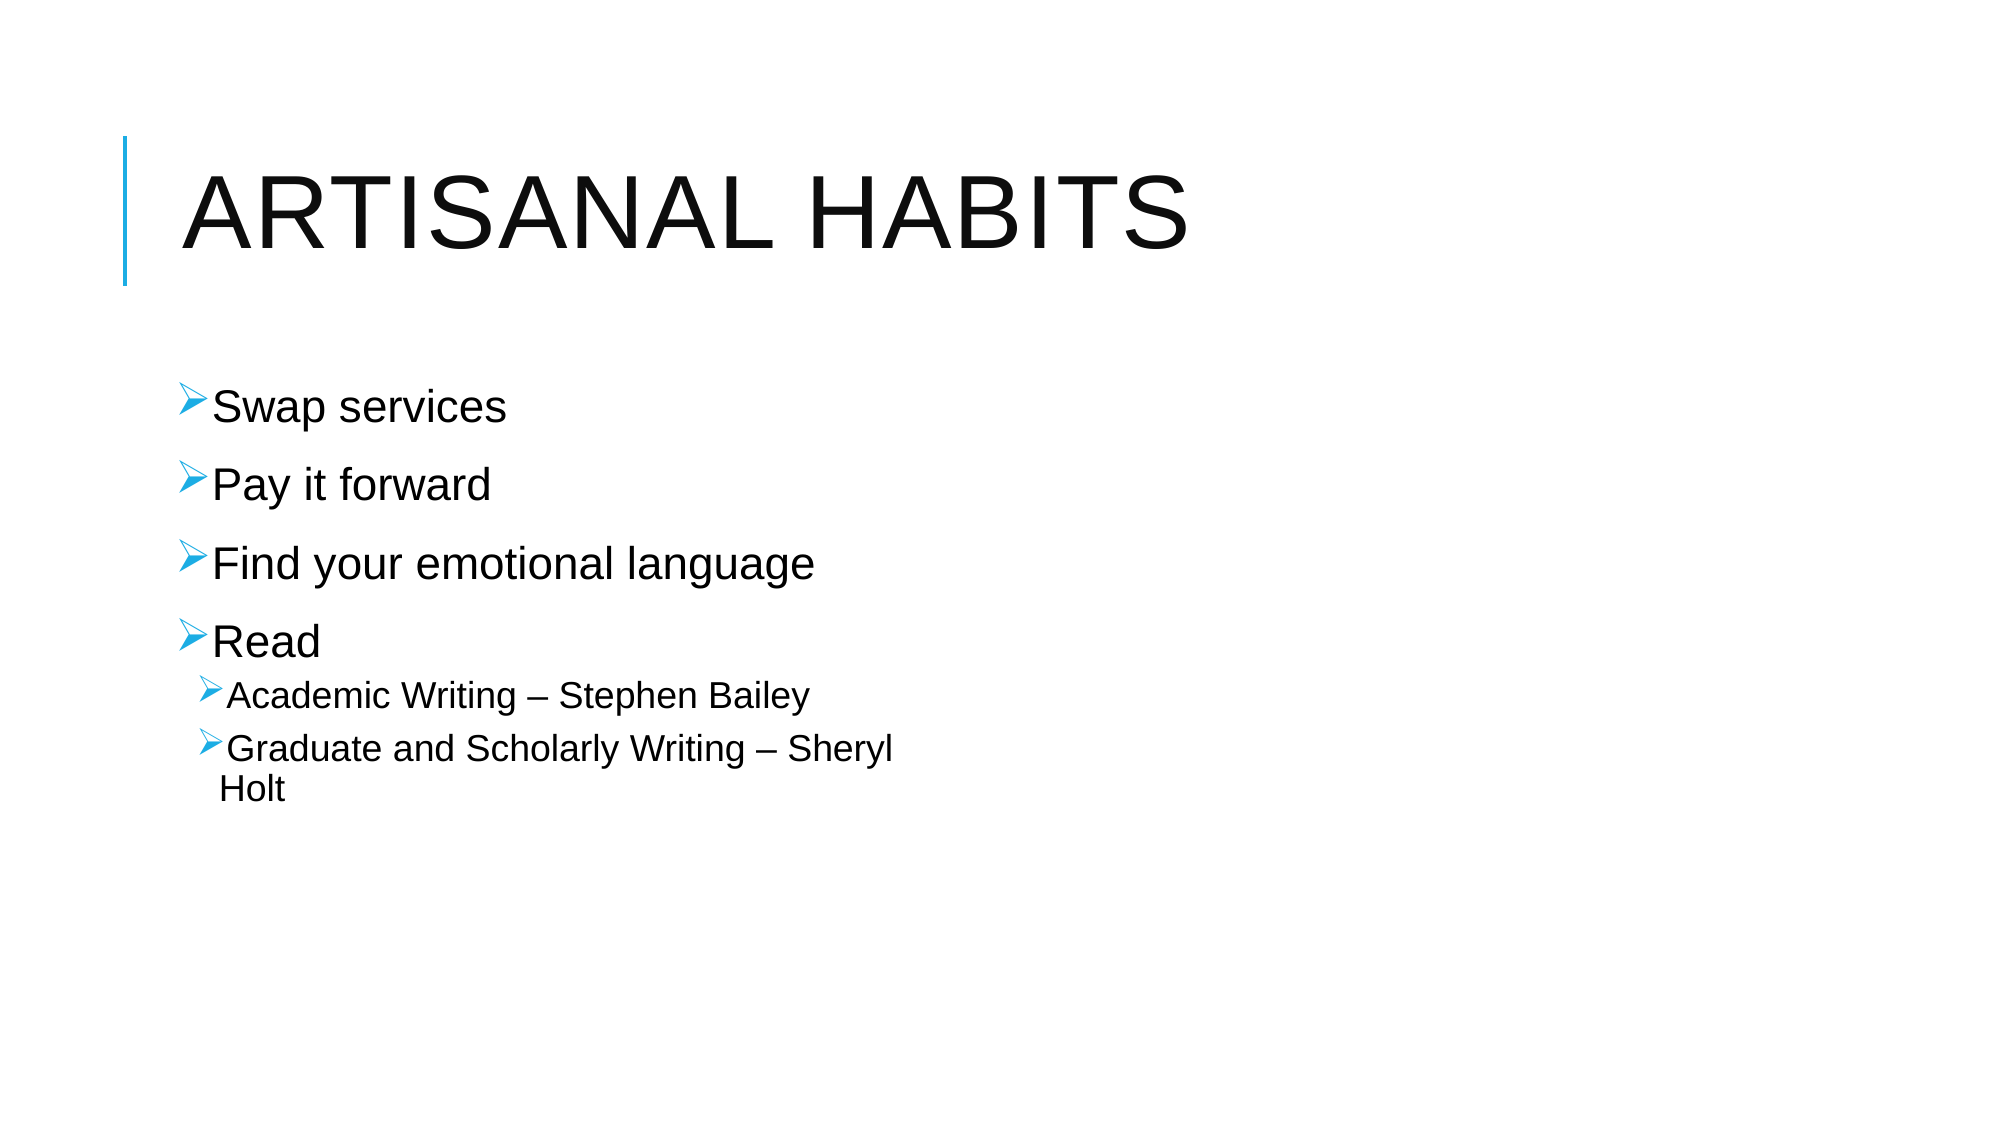

# Artisanal Habits
Swap services
Pay it forward
Find your emotional language
Read
Academic Writing – Stephen Bailey
Graduate and Scholarly Writing – Sheryl Holt